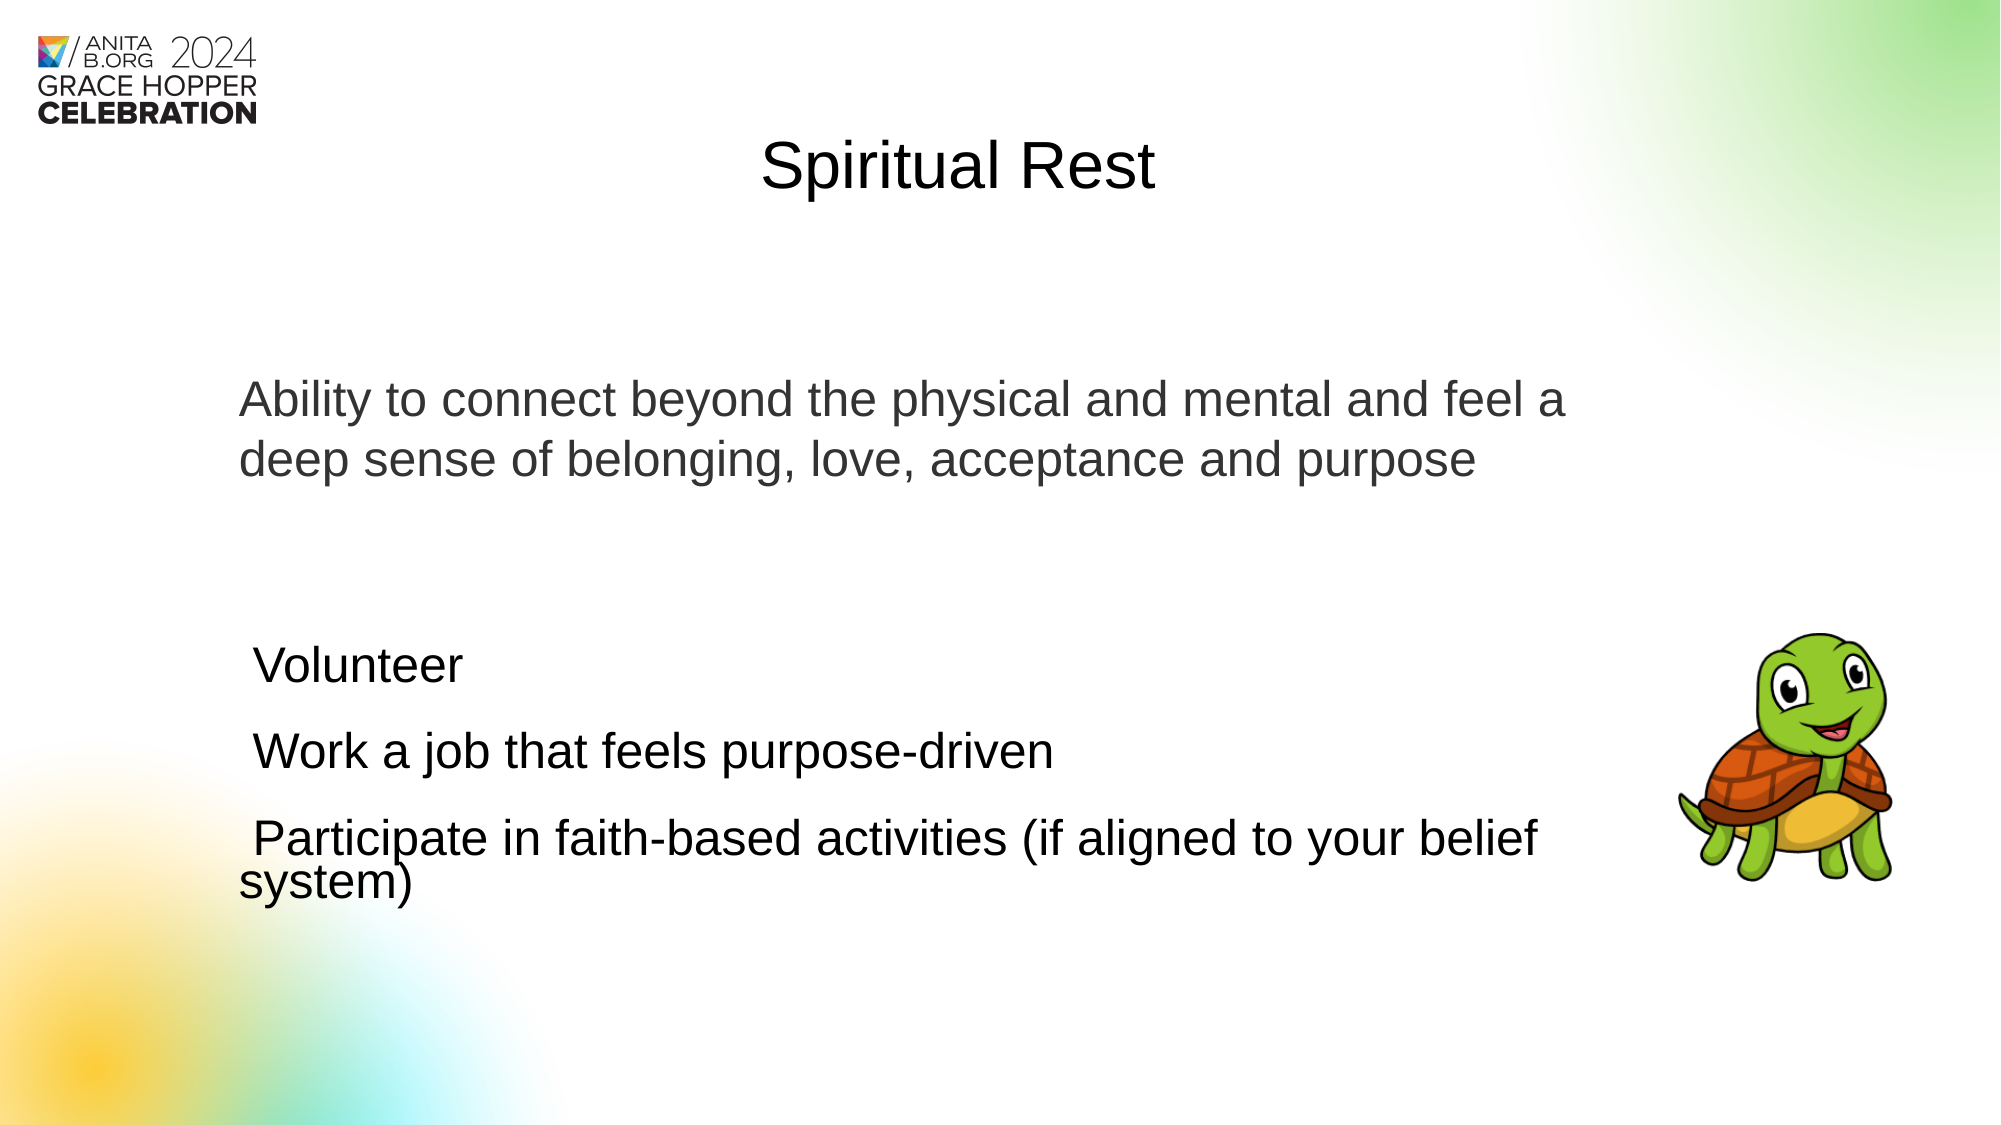

Spiritual Rest

Ability to connect beyond the physical and mental and feel a deep sense of belonging, love, acceptance and purpose

 Volunteer

 Work a job that feels purpose-driven

 Participate in faith-based activities (if aligned to your belief system)